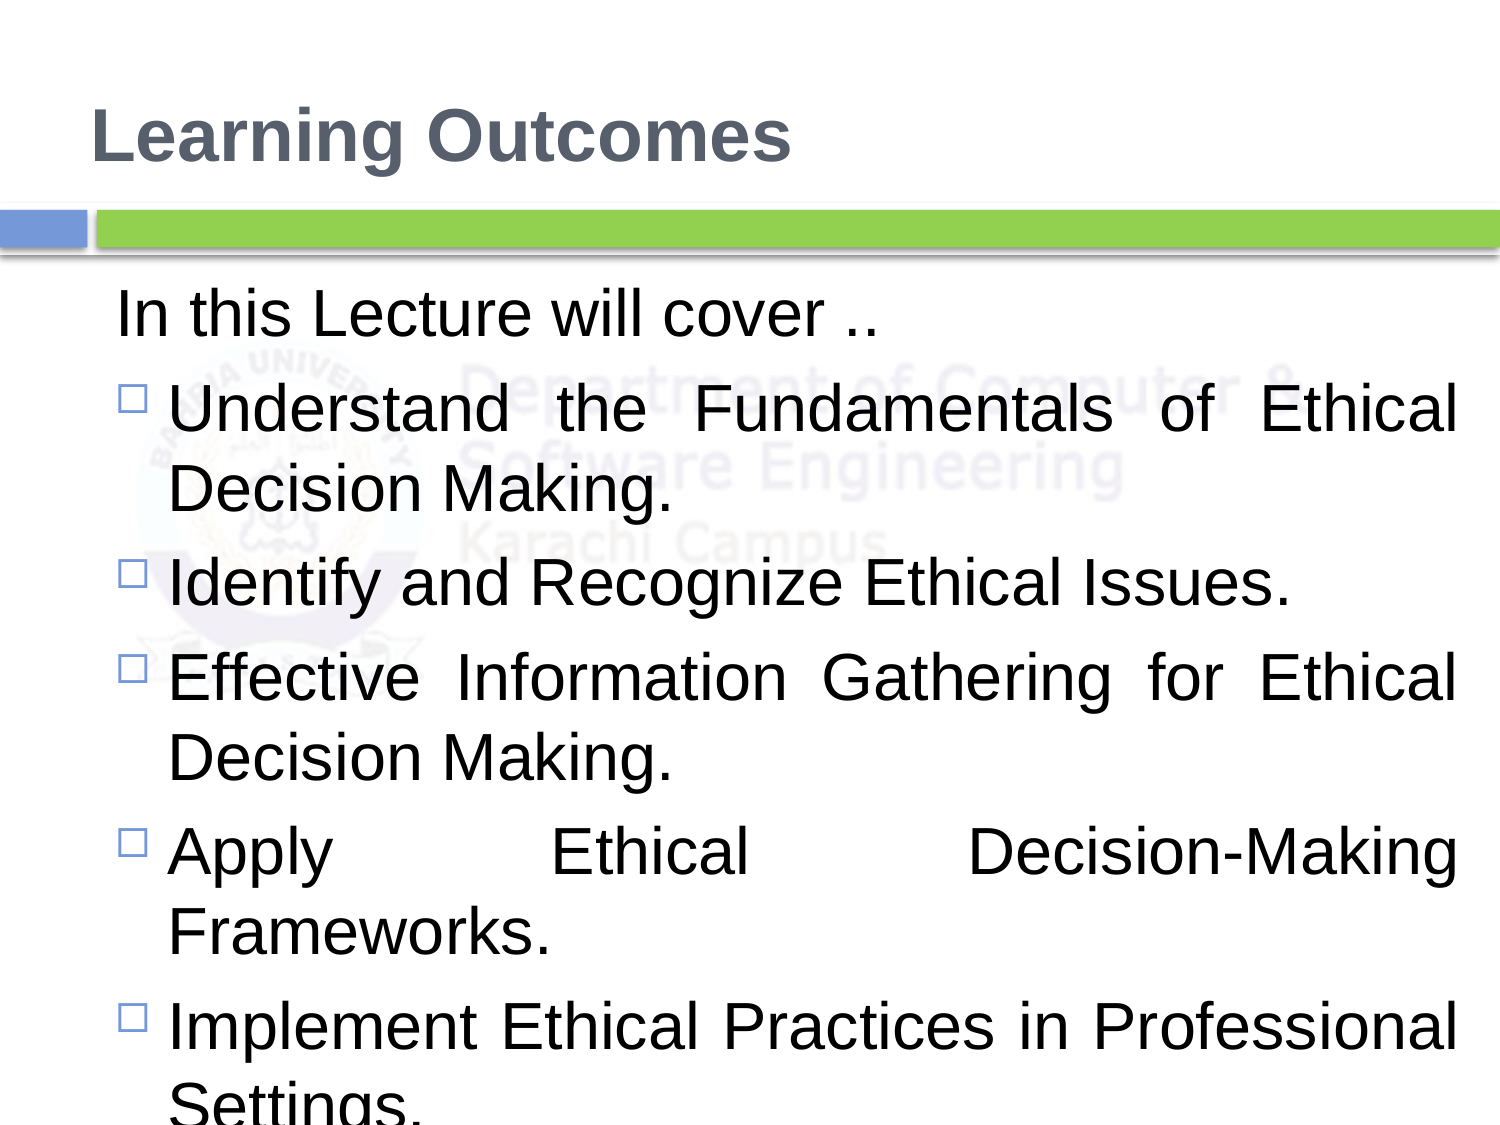

# Learning Outcomes
In this Lecture will cover ..
Understand the Fundamentals of Ethical Decision Making.
Identify and Recognize Ethical Issues.
Effective Information Gathering for Ethical Decision Making.
Apply Ethical Decision-Making Frameworks.
Implement Ethical Practices in Professional Settings.